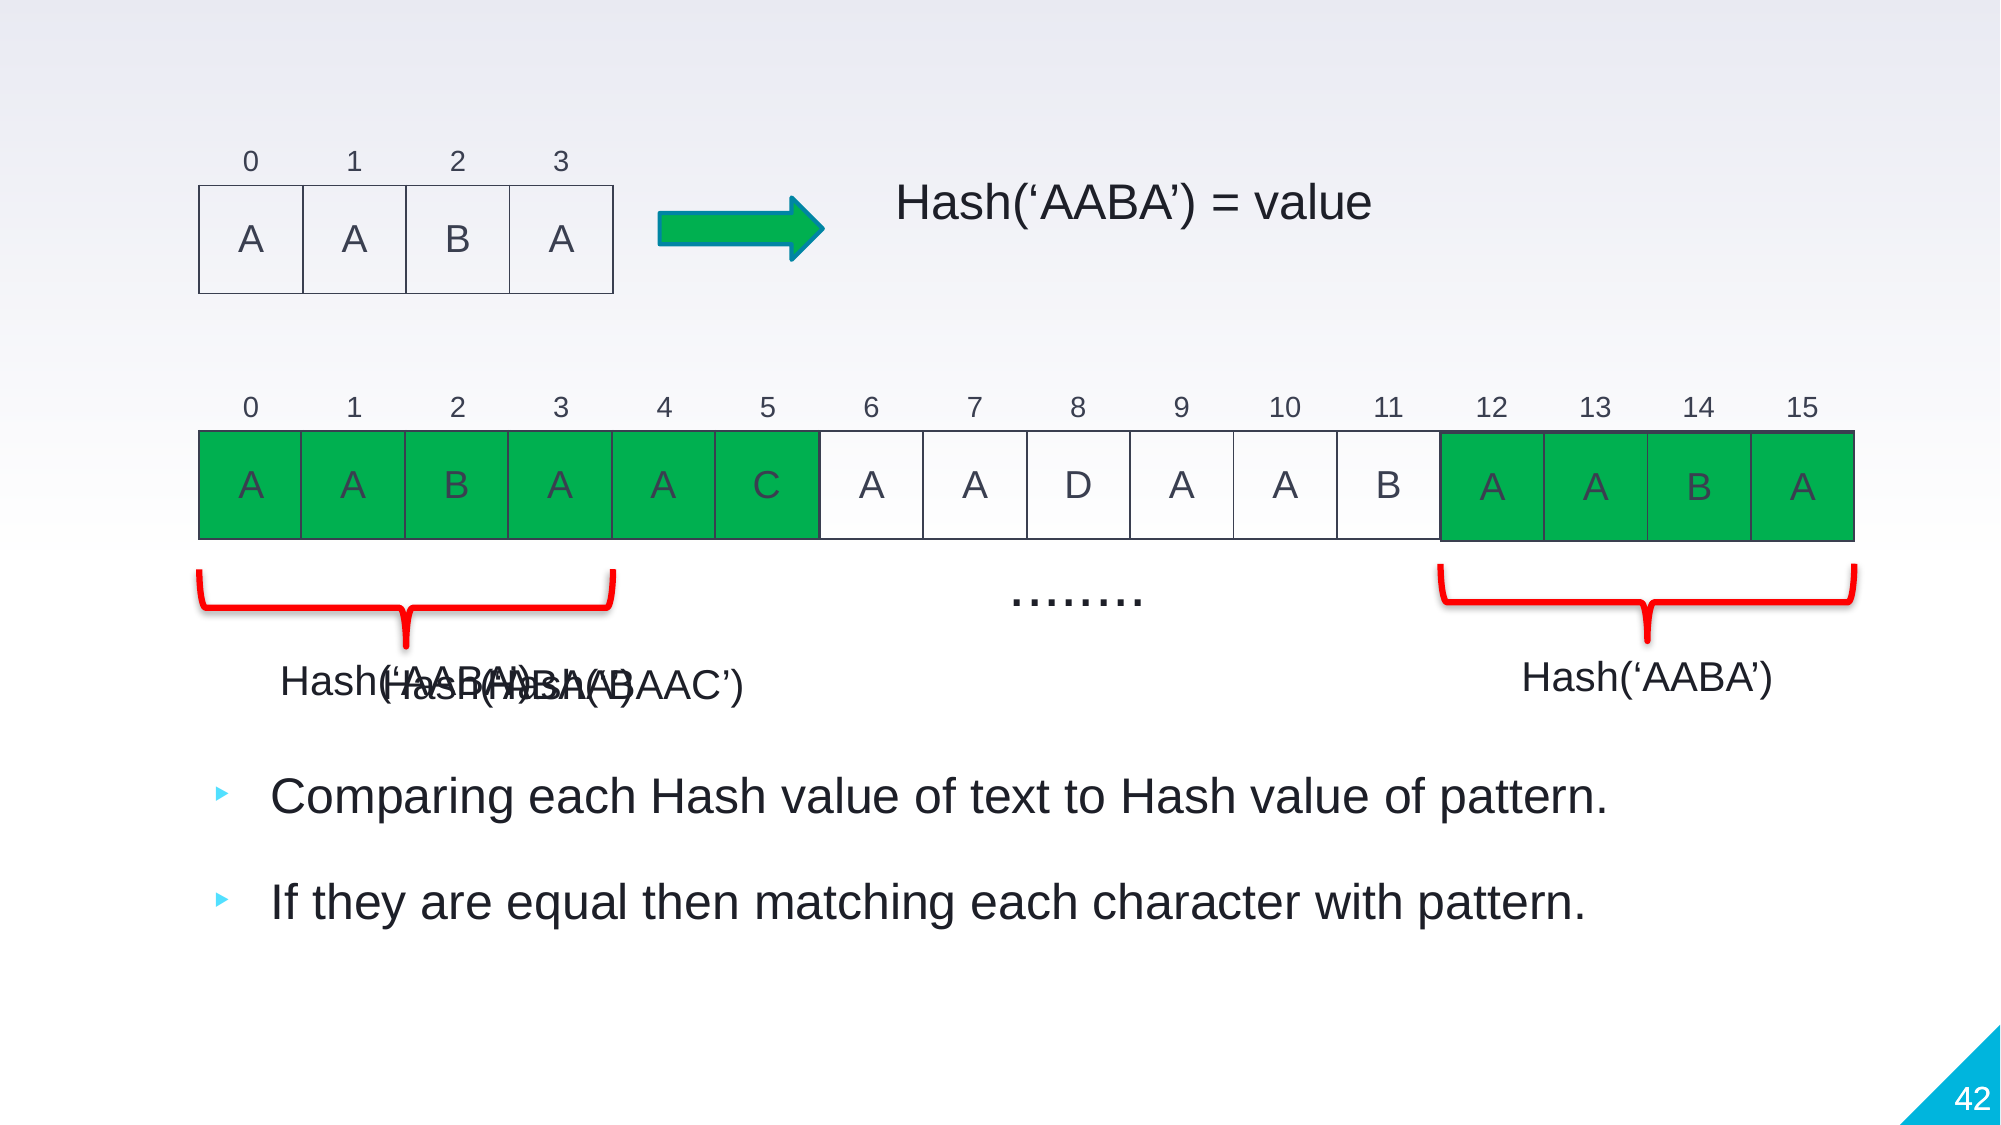

| 0 | 1 | 2 | 3 |
| --- | --- | --- | --- |
| A | A | B | A |
Hash(‘AABA’) = value

| 0 | 1 | 2 | 3 | 4 | 5 | 6 | 7 | 8 | 9 | 10 | 11 | 12 | 13 | 14 | 15 |
| --- | --- | --- | --- | --- | --- | --- | --- | --- | --- | --- | --- | --- | --- | --- | --- |
| A | A | B | A | A | C | A | A | D | A | A | B | A | A | B | A |

| A | A | B | A |
| --- | --- | --- | --- |
| B | A | A | C |
| --- | --- | --- | --- |
| A | B | A | A |
| --- | --- | --- | --- |
| A | A | B | A |
| --- | --- | --- | --- |
........
Hash(‘AABA’)
Hash(‘AABA’)
Hash(‘ABAA’)
Hash(‘BAAC’)
Comparing each Hash value of text to Hash value of pattern.
If they are equal then matching each character with pattern.
42
42